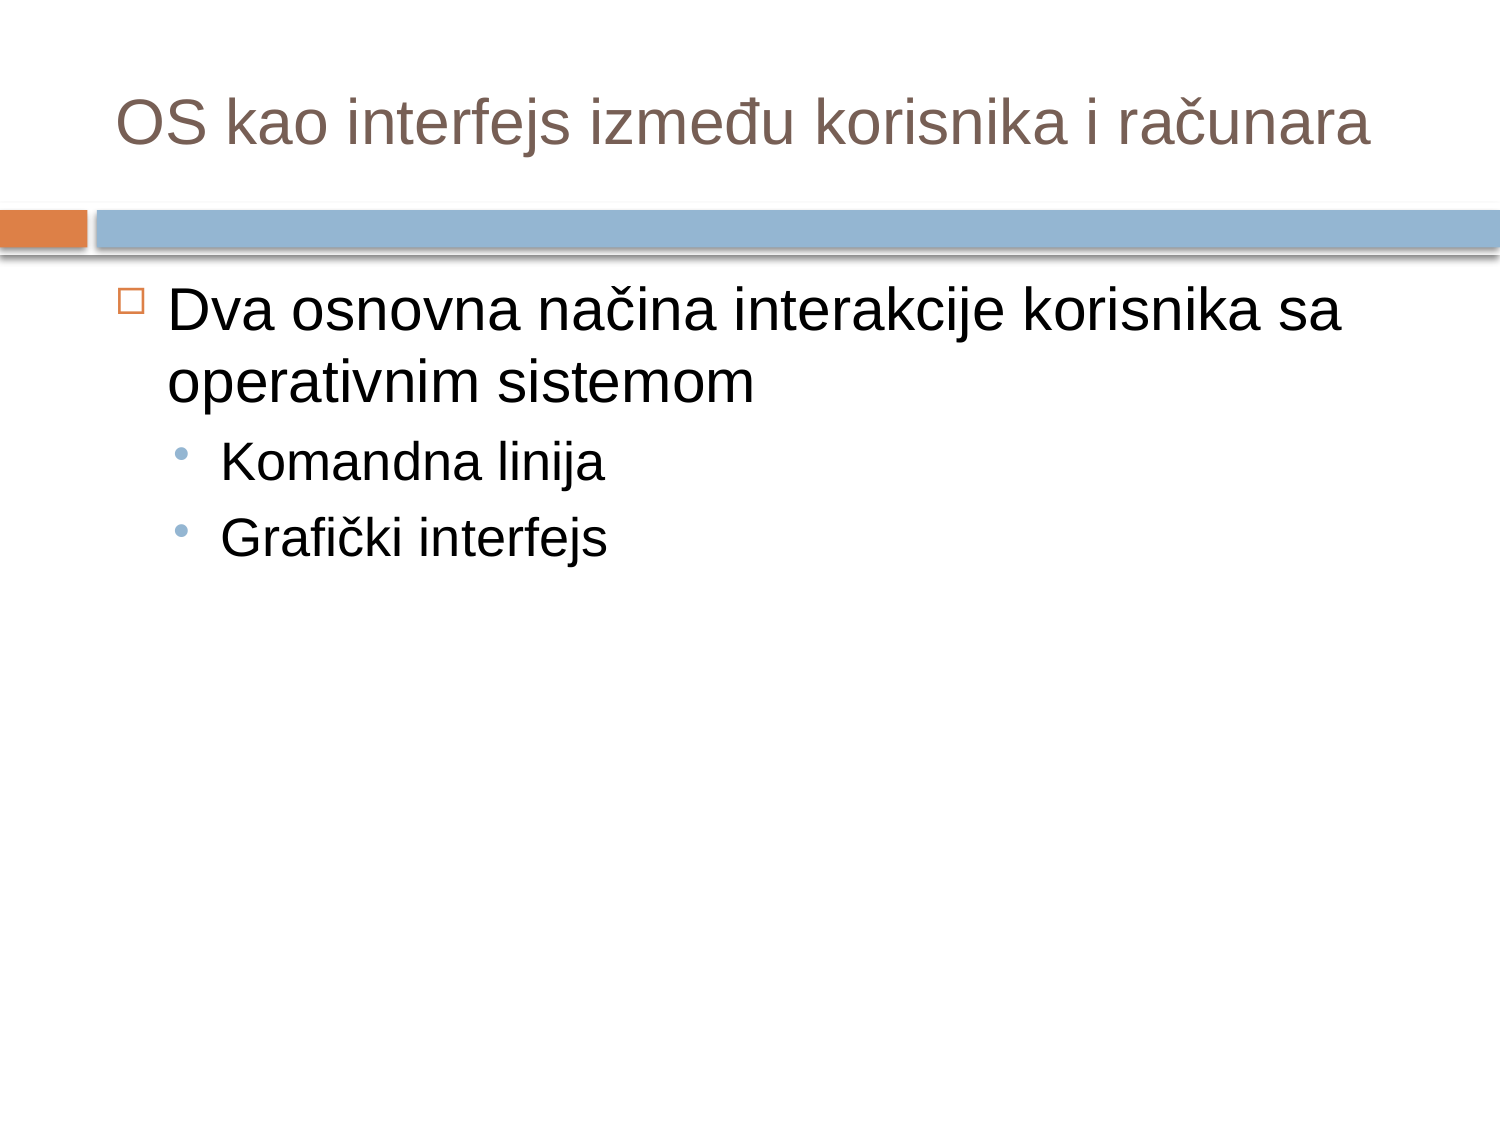

# OS kao interfejs između korisnika i računara
Dva osnovna načina interakcije korisnika sa operativnim sistemom
Komandna linija
Grafički interfejs